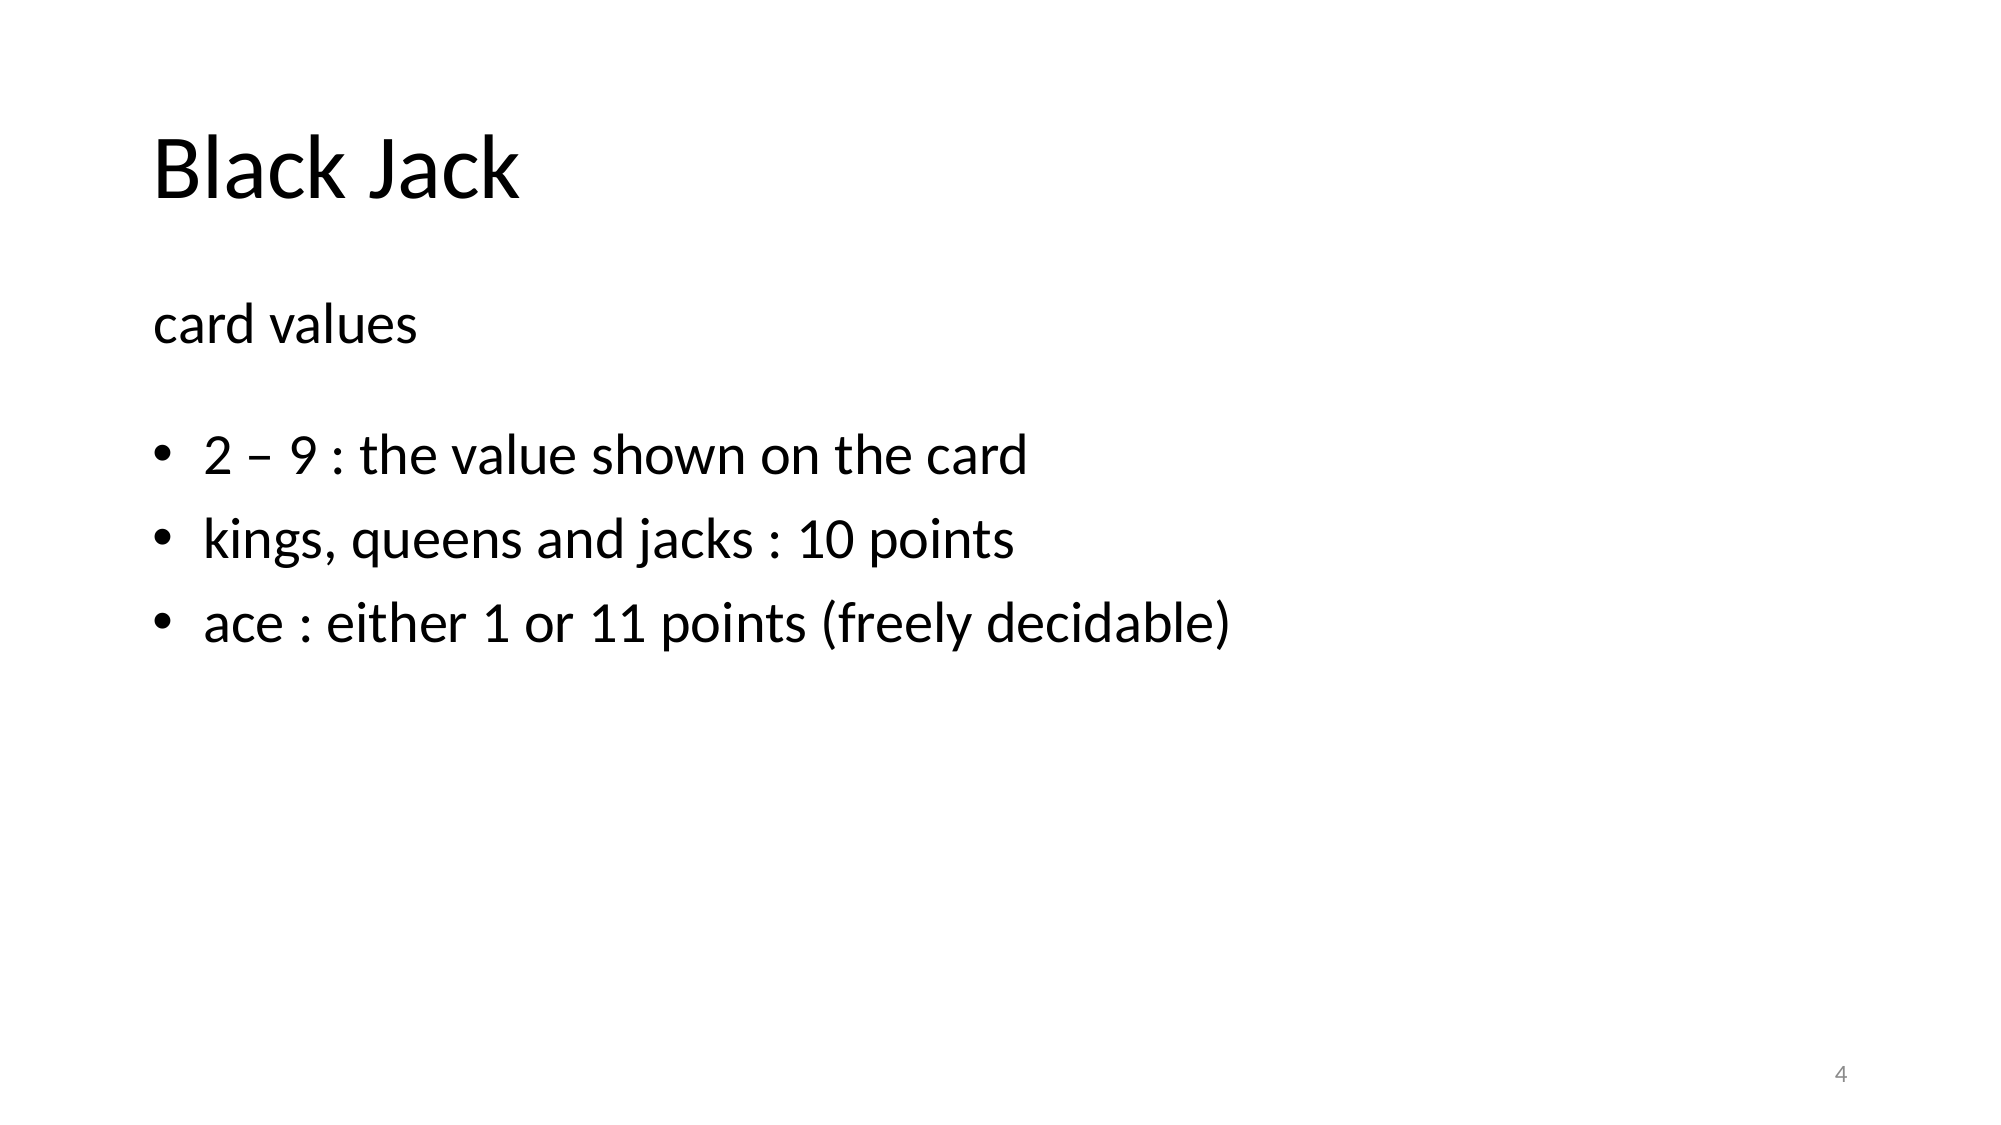

# Black Jack
card values
 2 – 9 : the value shown on the card
 kings, queens and jacks : 10 points
 ace : either 1 or 11 points (freely decidable)

4